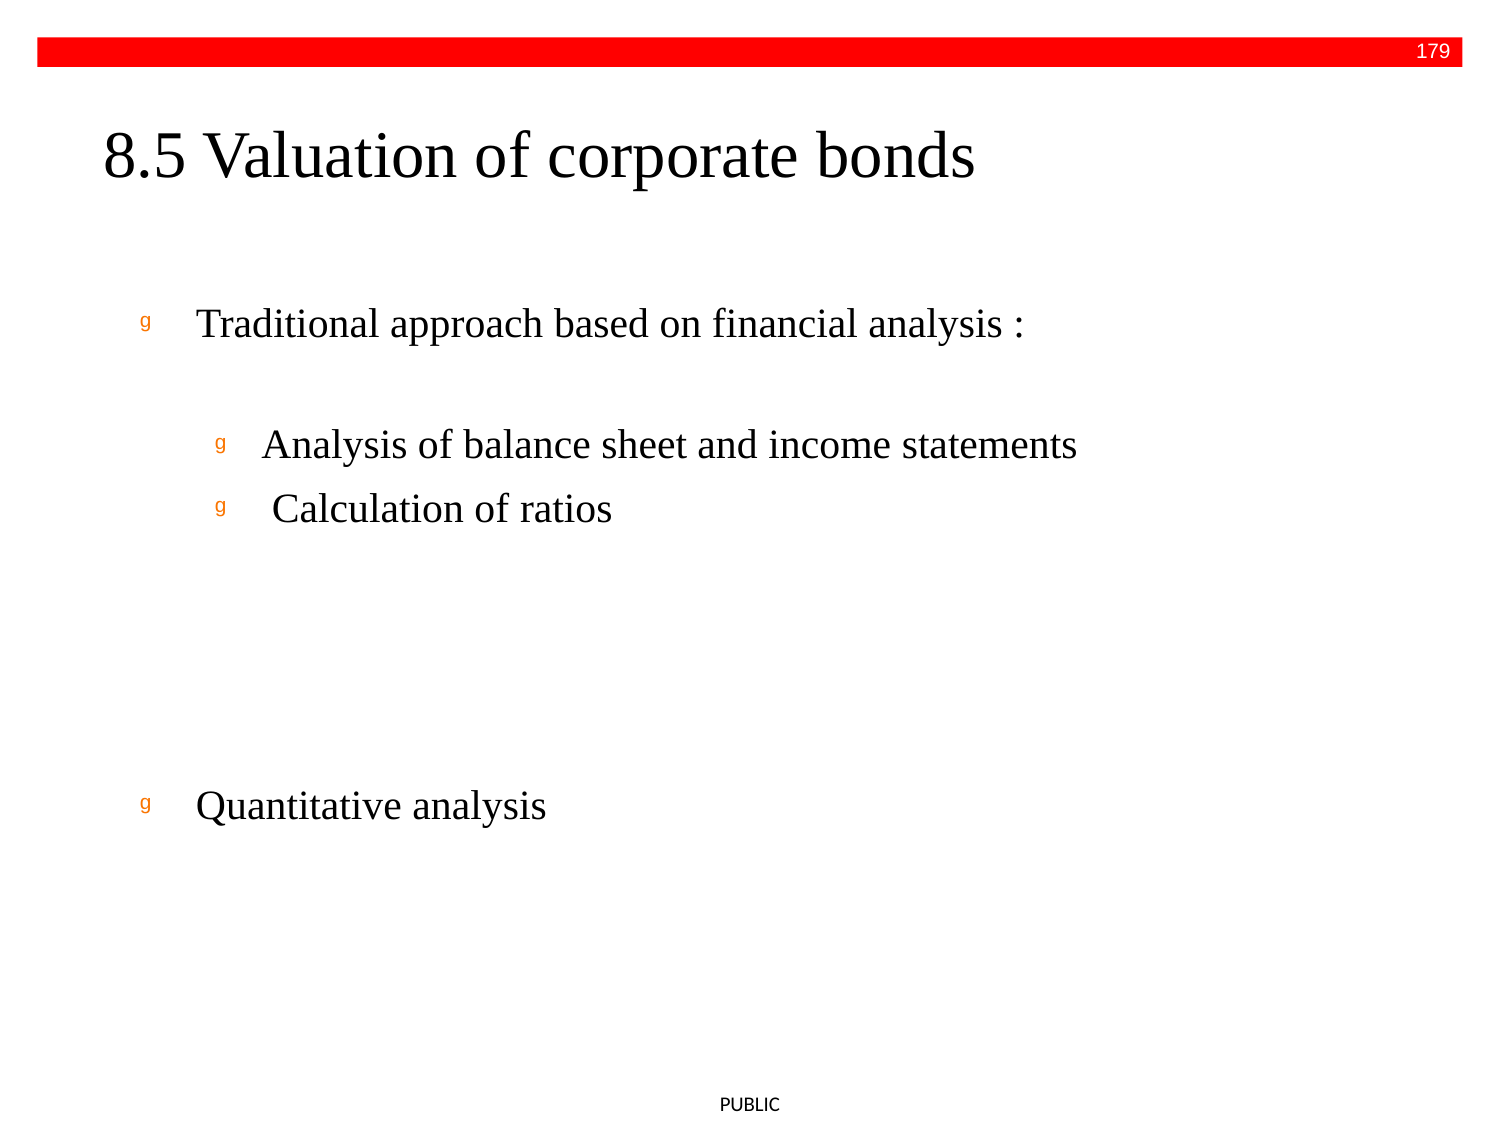

# 8.5 Valuation of corporate bonds

Traditional approach based on financial analysis :

Analysis of balance sheet and income statements
 Calculation of ratios

Quantitative analysis